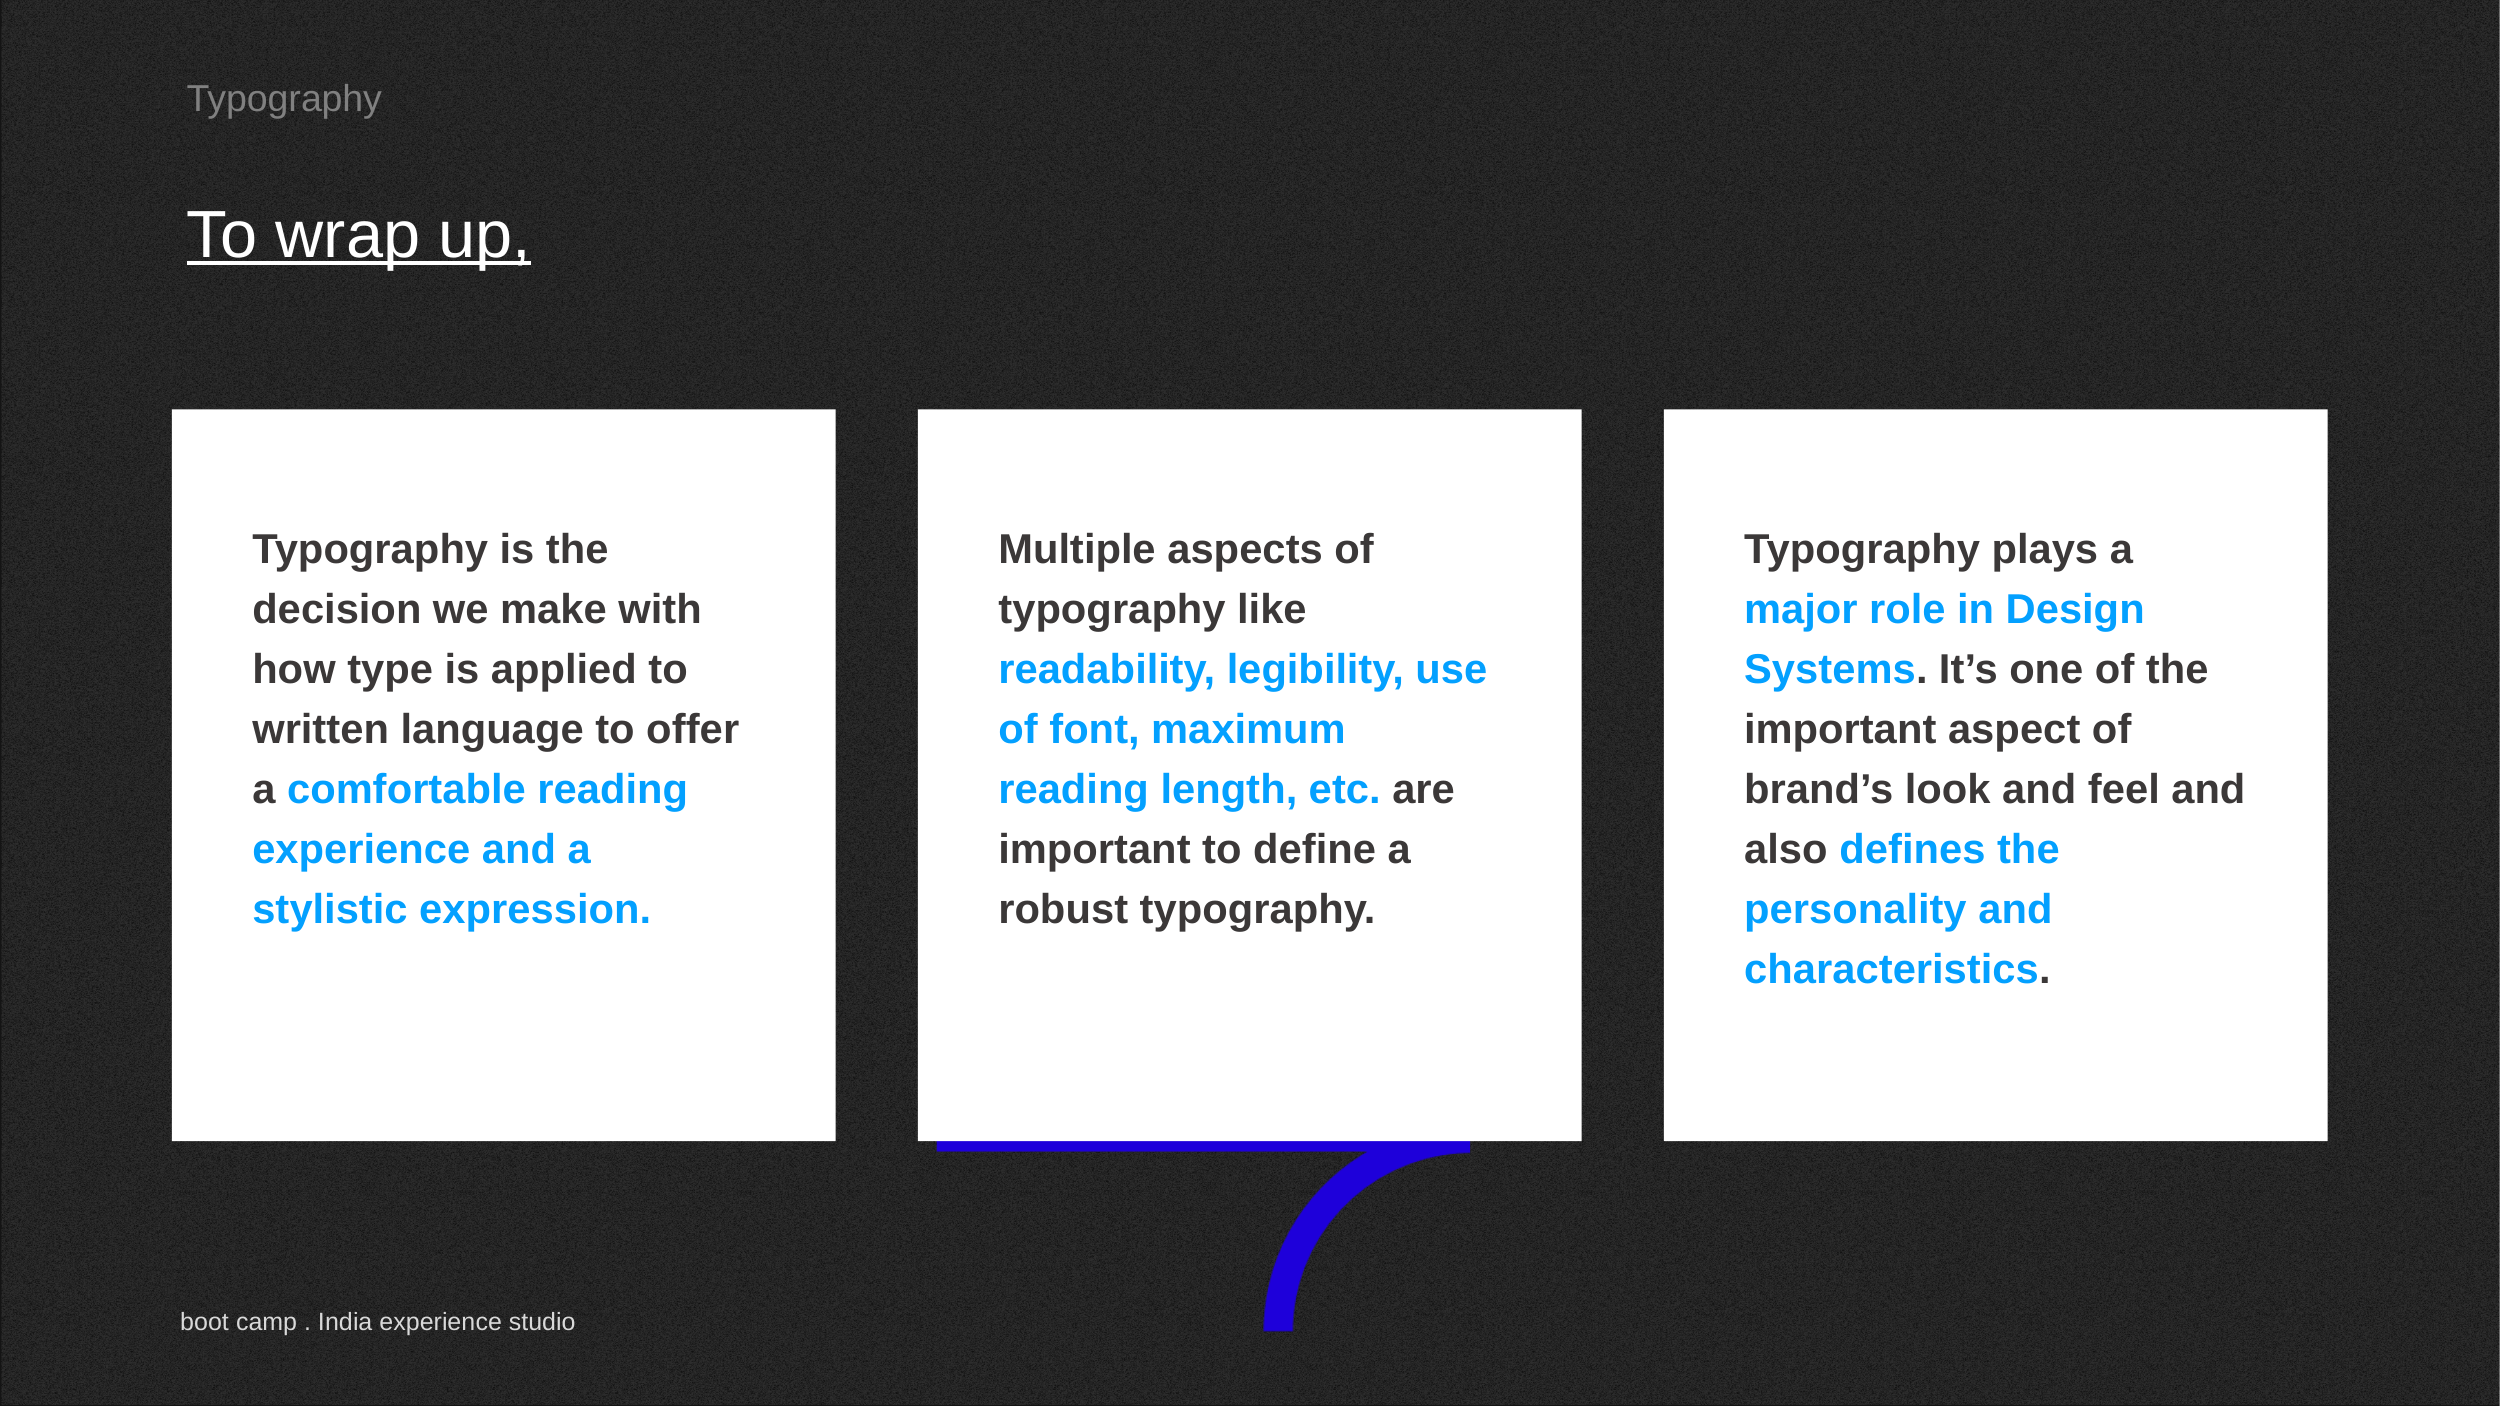

Typography
# To wrap up,

Typography is the decision we make with how type is applied to written language to offer a comfortable reading experience and a stylistic expression.

Multiple aspects of typography like readability, legibility, use of font, maximum reading length, etc. are important to define a robust typography.
Typography plays a major role in Design Systems. It’s one of the important aspect of brand’s look and feel and also defines the personality and characteristics.